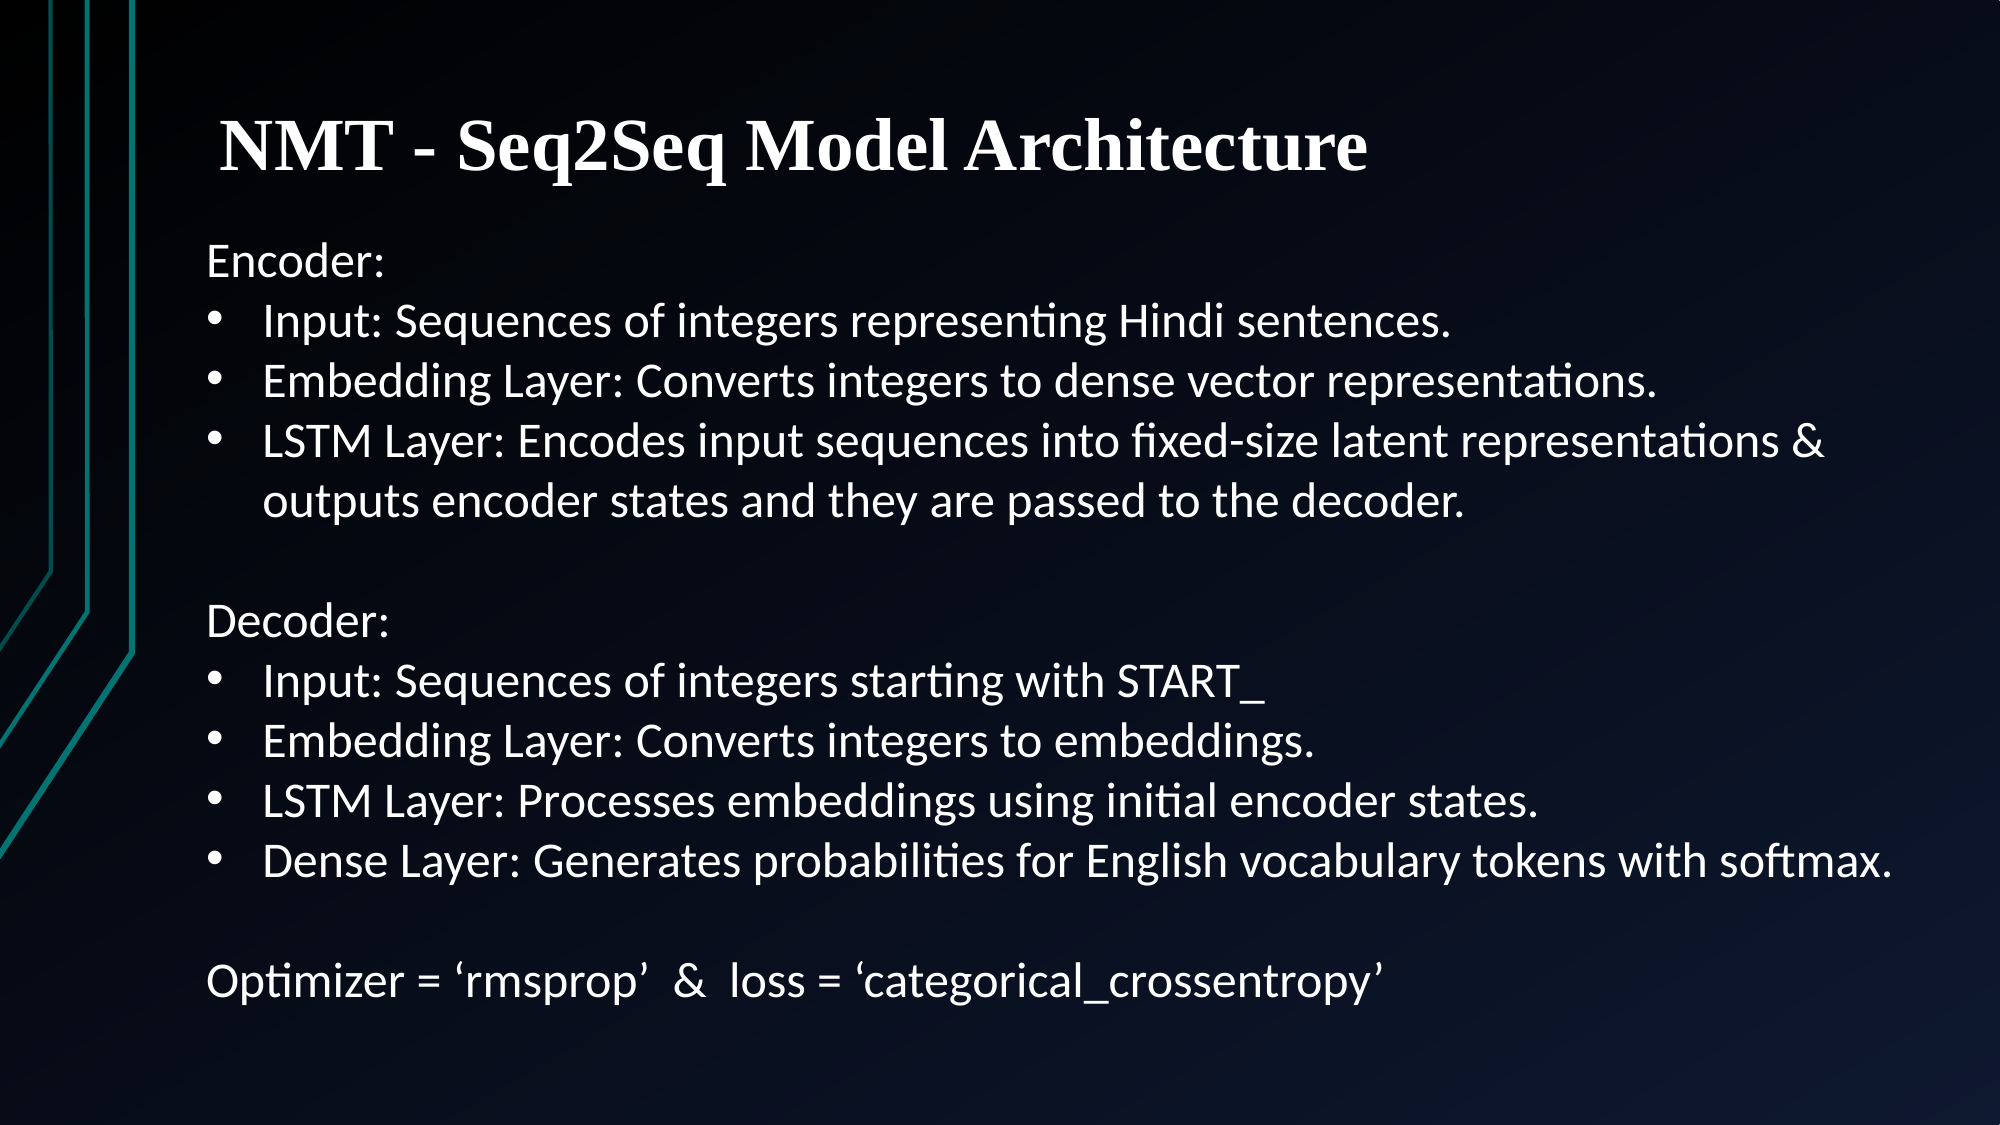

# NMT - Seq2Seq Model Architecture
Encoder:
Input: Sequences of integers representing Hindi sentences.
Embedding Layer: Converts integers to dense vector representations.
LSTM Layer: Encodes input sequences into fixed-size latent representations & outputs encoder states and they are passed to the decoder.

Decoder:
Input: Sequences of integers starting with START_
Embedding Layer: Converts integers to embeddings.
LSTM Layer: Processes embeddings using initial encoder states.
Dense Layer: Generates probabilities for English vocabulary tokens with softmax.

Optimizer = ‘rmsprop’  &  loss = ‘categorical_crossentropy’